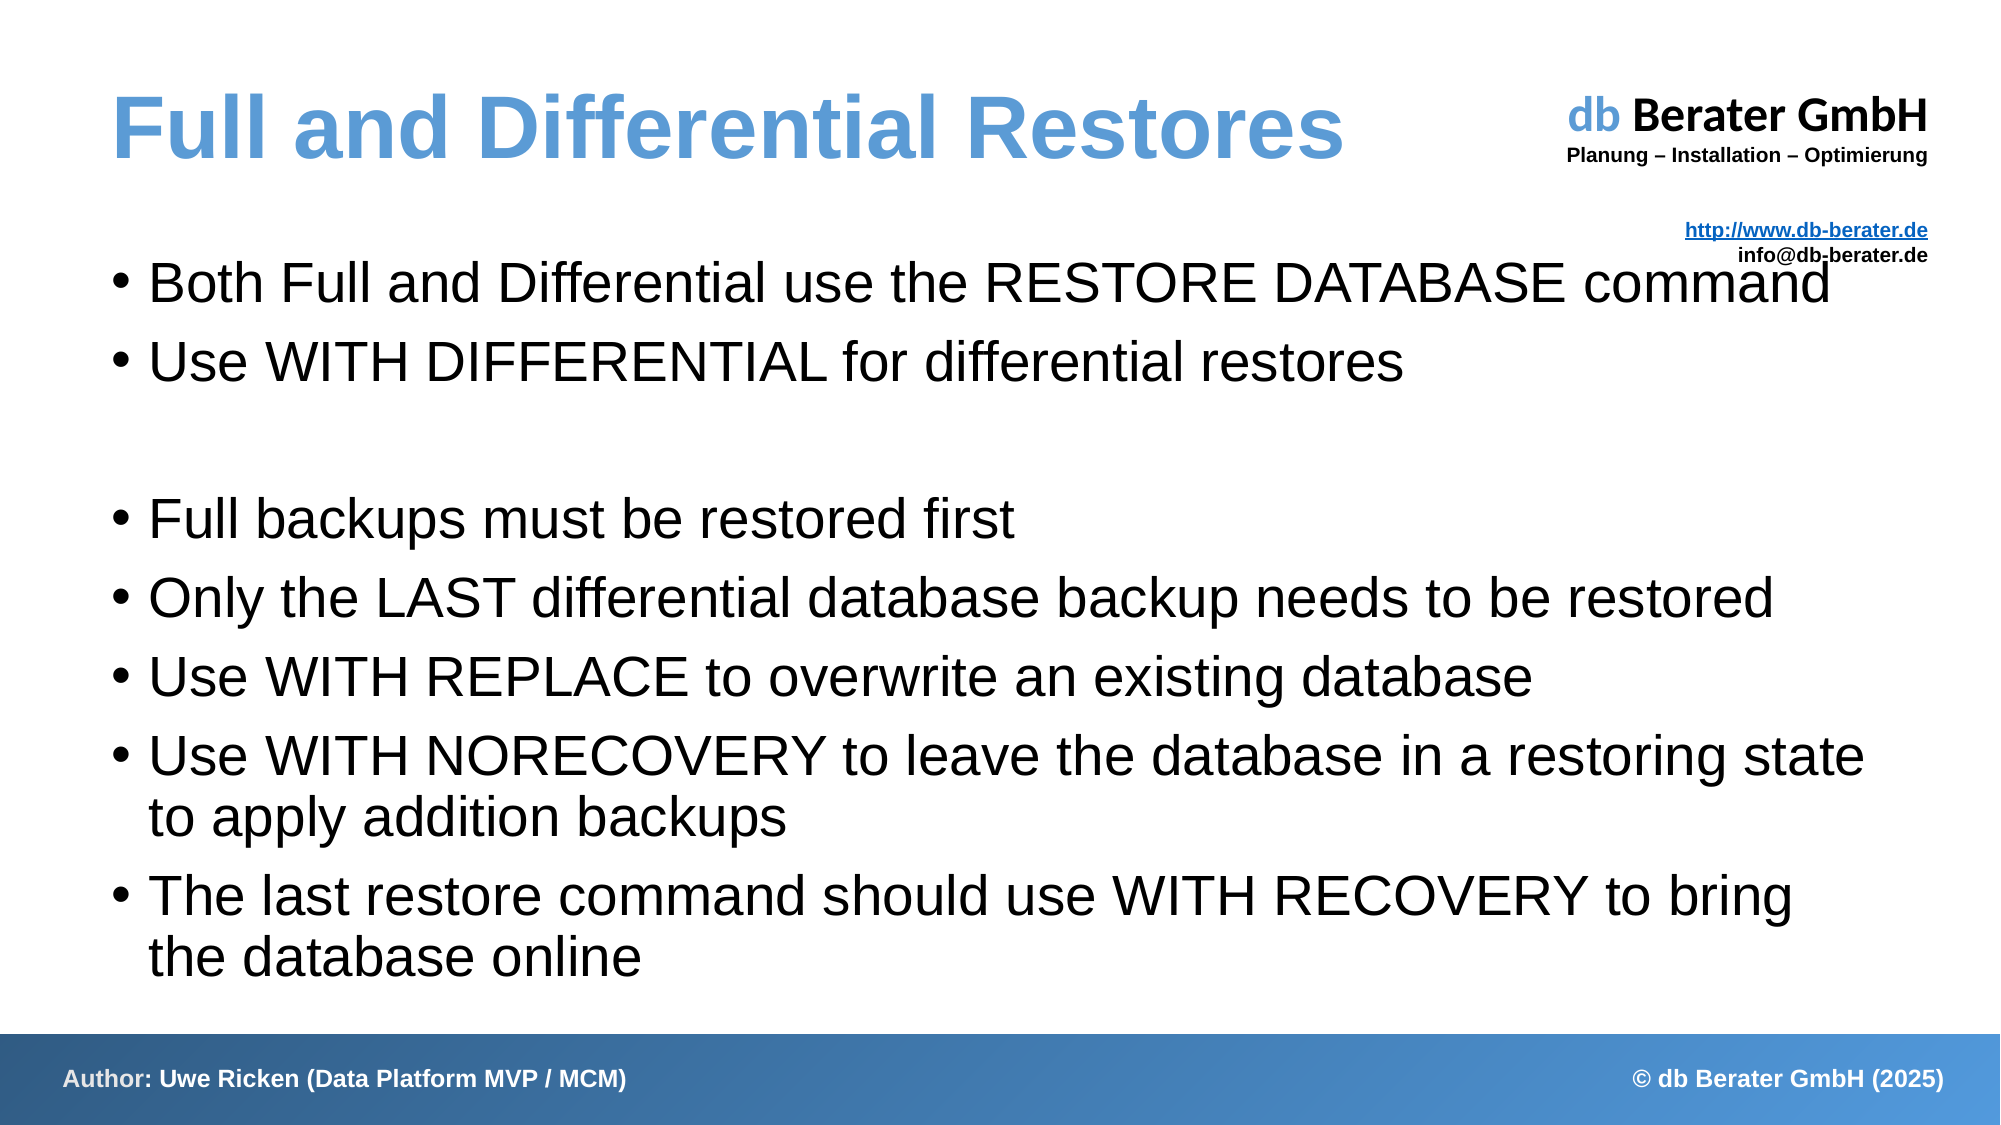

# Full and Differential Restores
Both Full and Differential use the RESTORE DATABASE command
Use WITH DIFFERENTIAL for differential restores

Full backups must be restored first
Only the LAST differential database backup needs to be restored
Use WITH REPLACE to overwrite an existing database
Use WITH NORECOVERY to leave the database in a restoring state to apply addition backups
The last restore command should use WITH RECOVERY to bring the database online